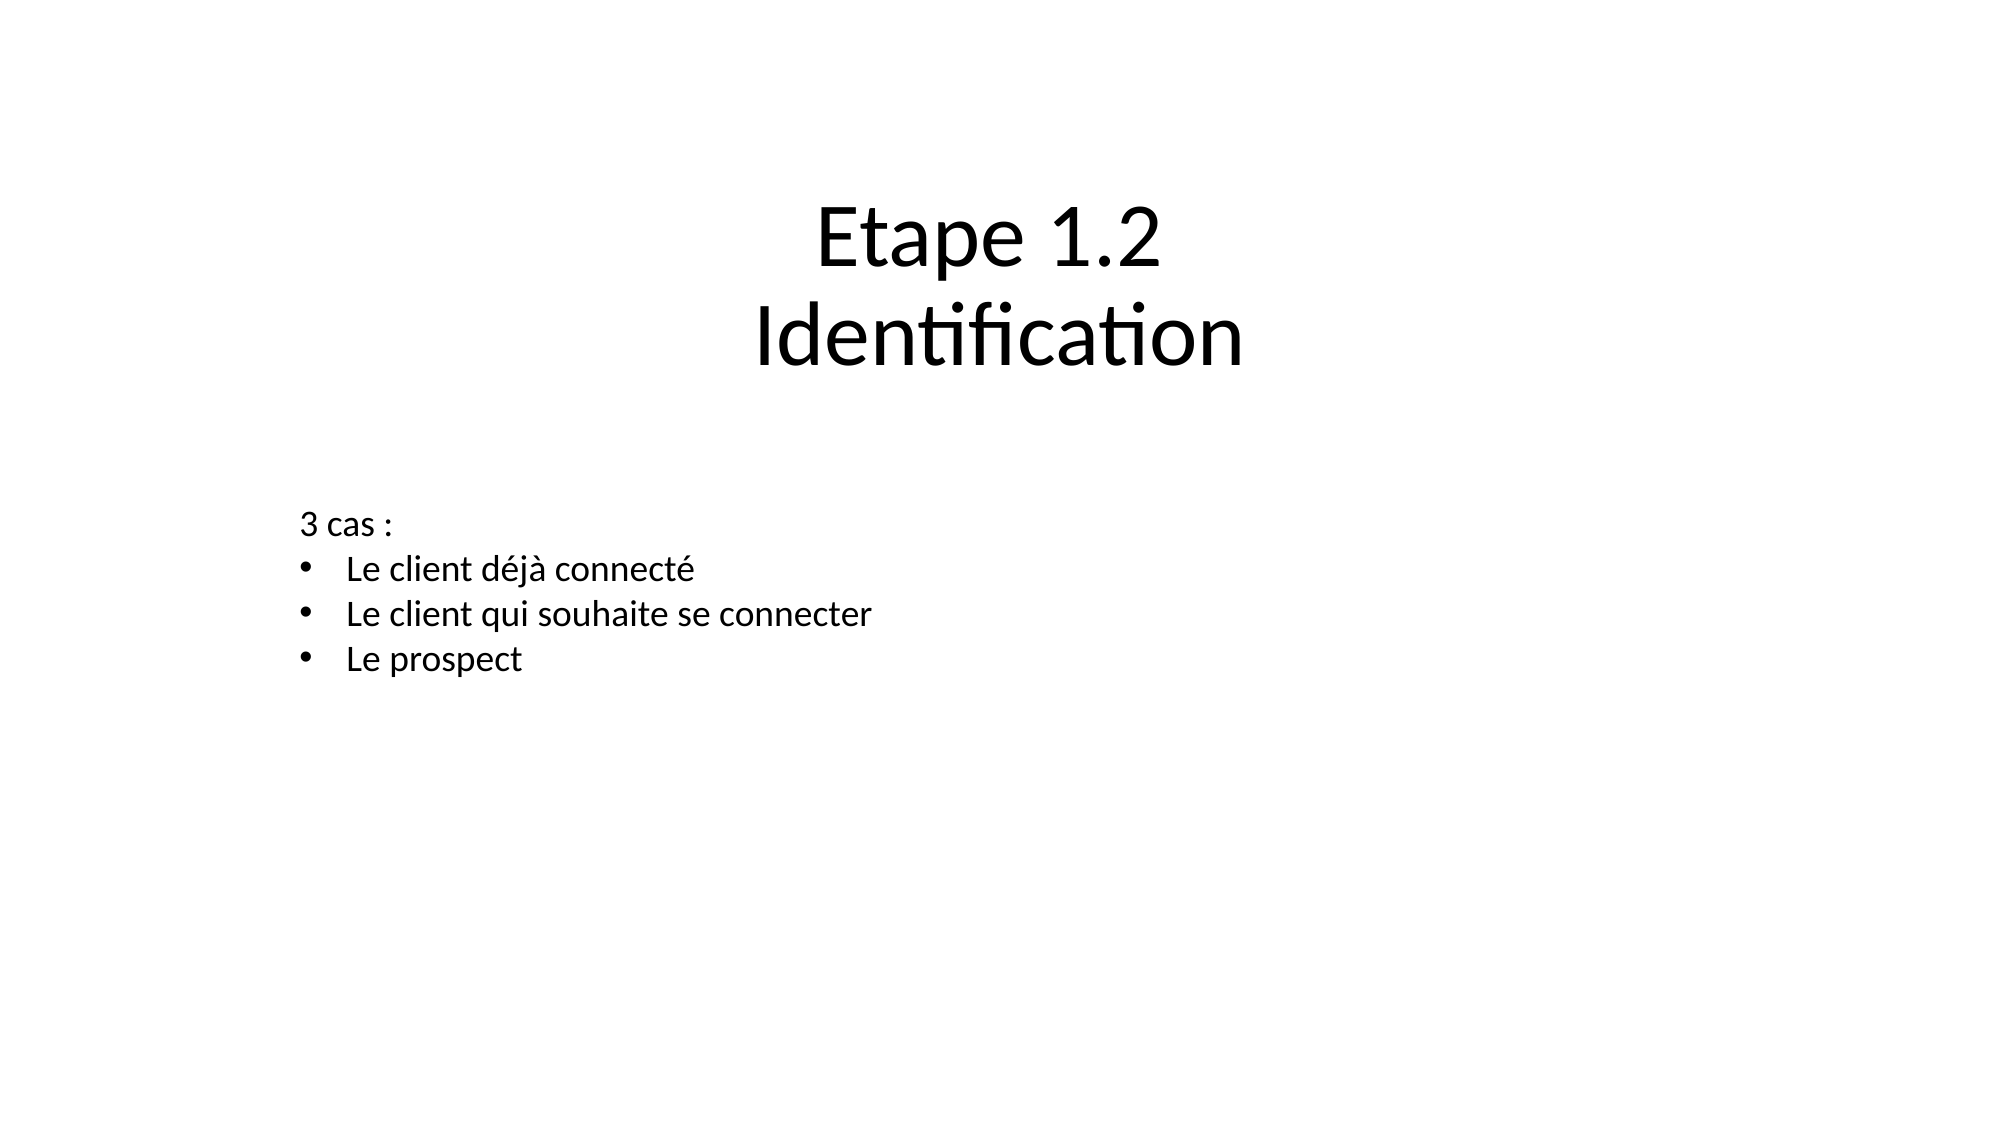

# Etape 1.2 Identification
3 cas :
Le client déjà connecté
Le client qui souhaite se connecter
Le prospect